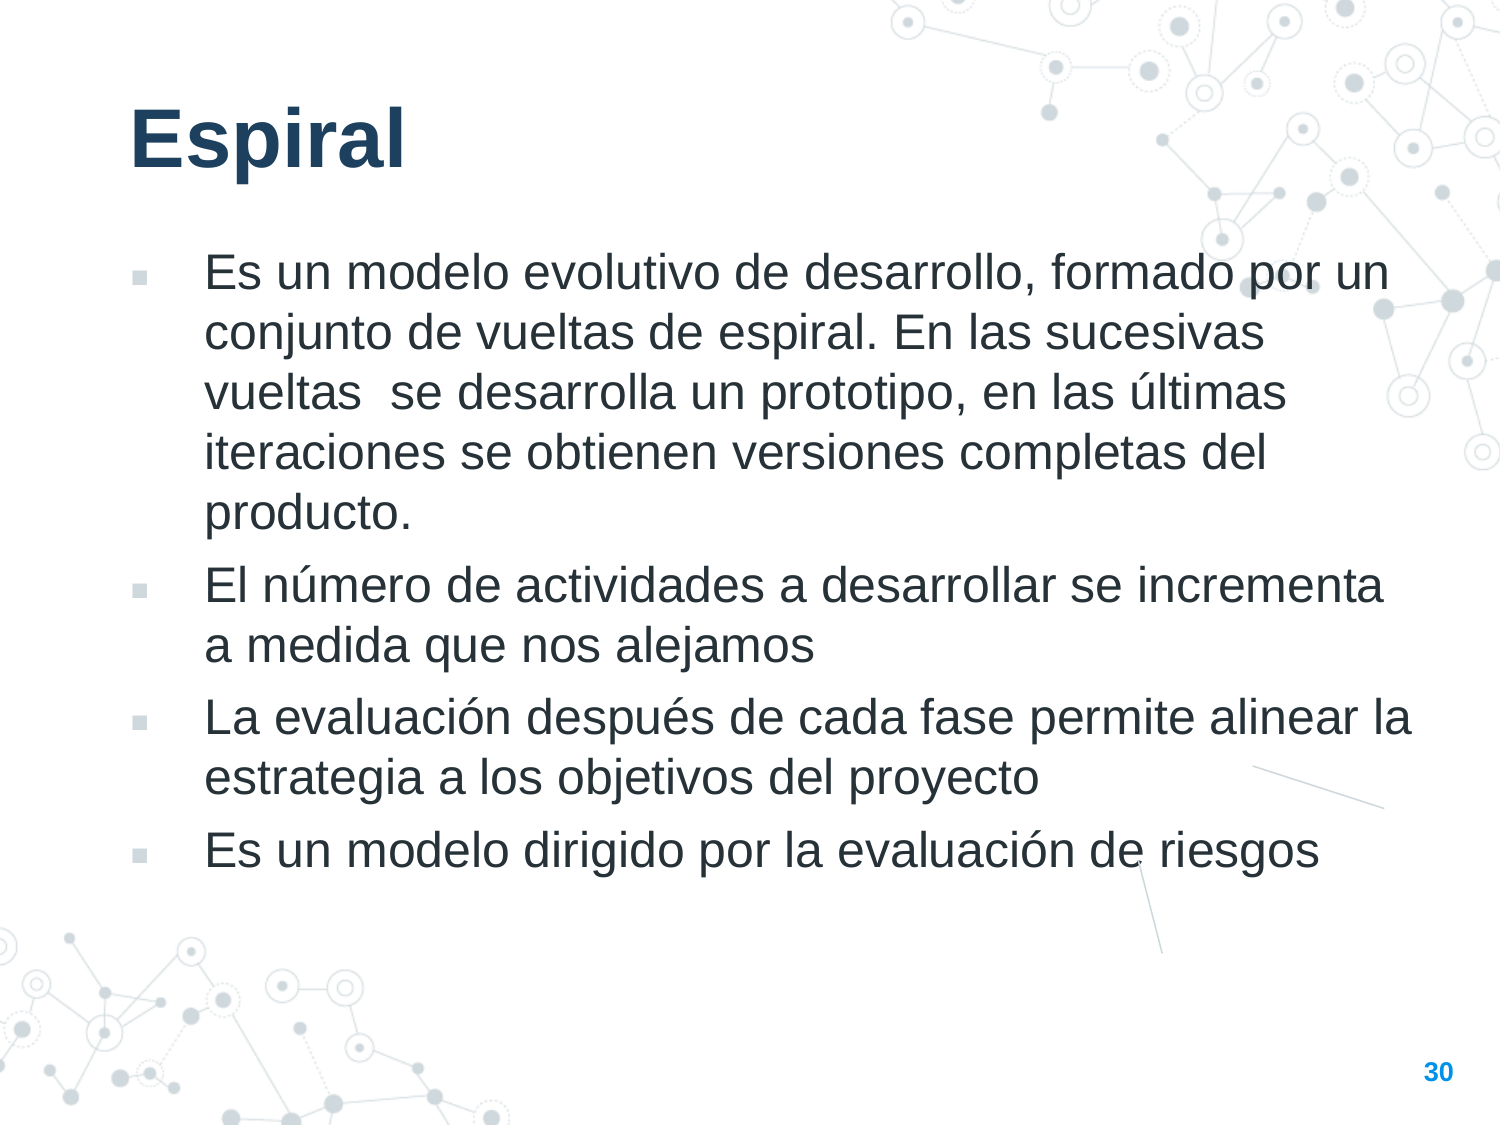

Espiral
Es un modelo evolutivo de desarrollo, formado por un conjunto de vueltas de espiral. En las sucesivas vueltas  se desarrolla un prototipo, en las últimas iteraciones se obtienen versiones completas del producto.
El número de actividades a desarrollar se incrementa a medida que nos alejamos
La evaluación después de cada fase permite alinear la estrategia a los objetivos del proyecto
Es un modelo dirigido por la evaluación de riesgos

30